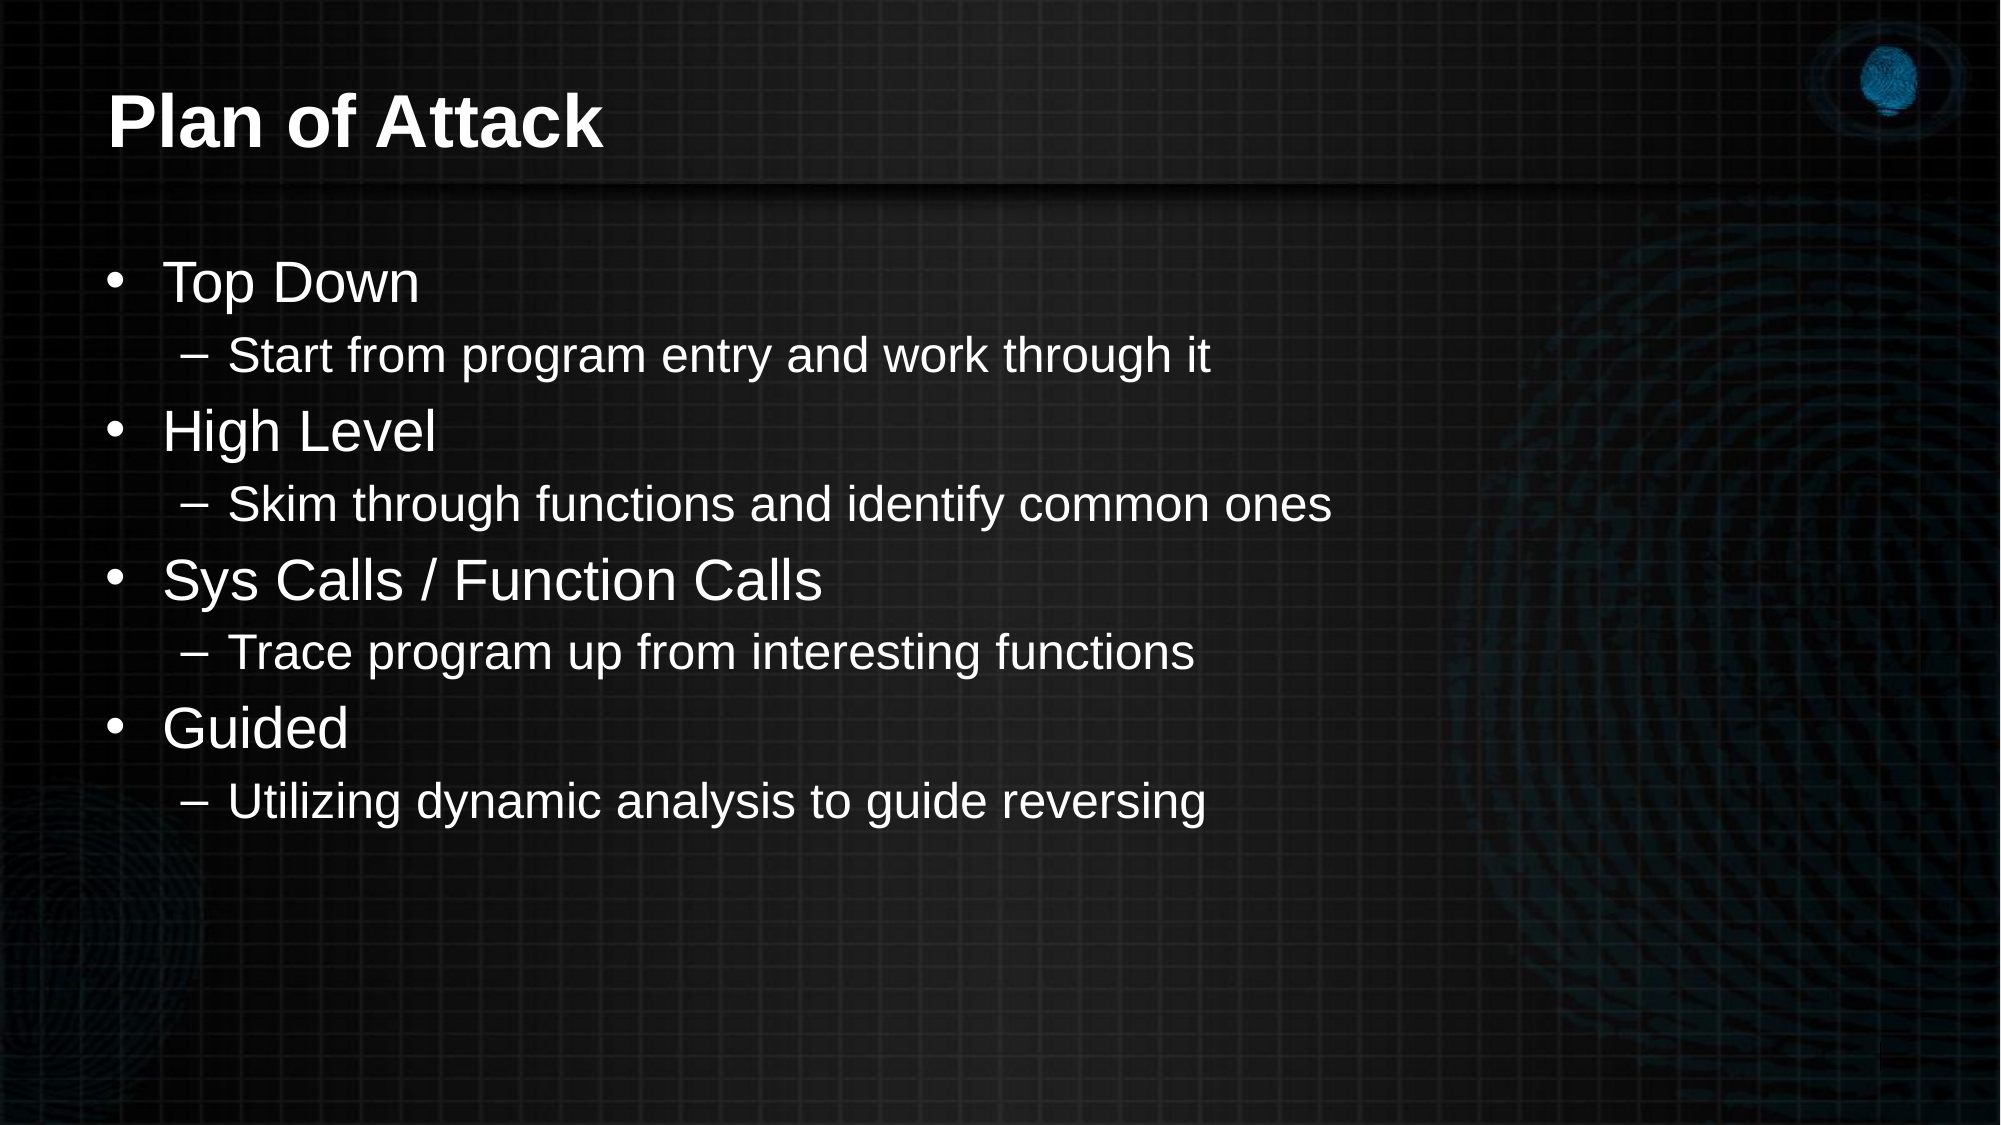

# Plan of Attack
Top Down
Start from program entry and work through it
High Level
Skim through functions and identify common ones
Sys Calls / Function Calls
Trace program up from interesting functions
Guided
Utilizing dynamic analysis to guide reversing